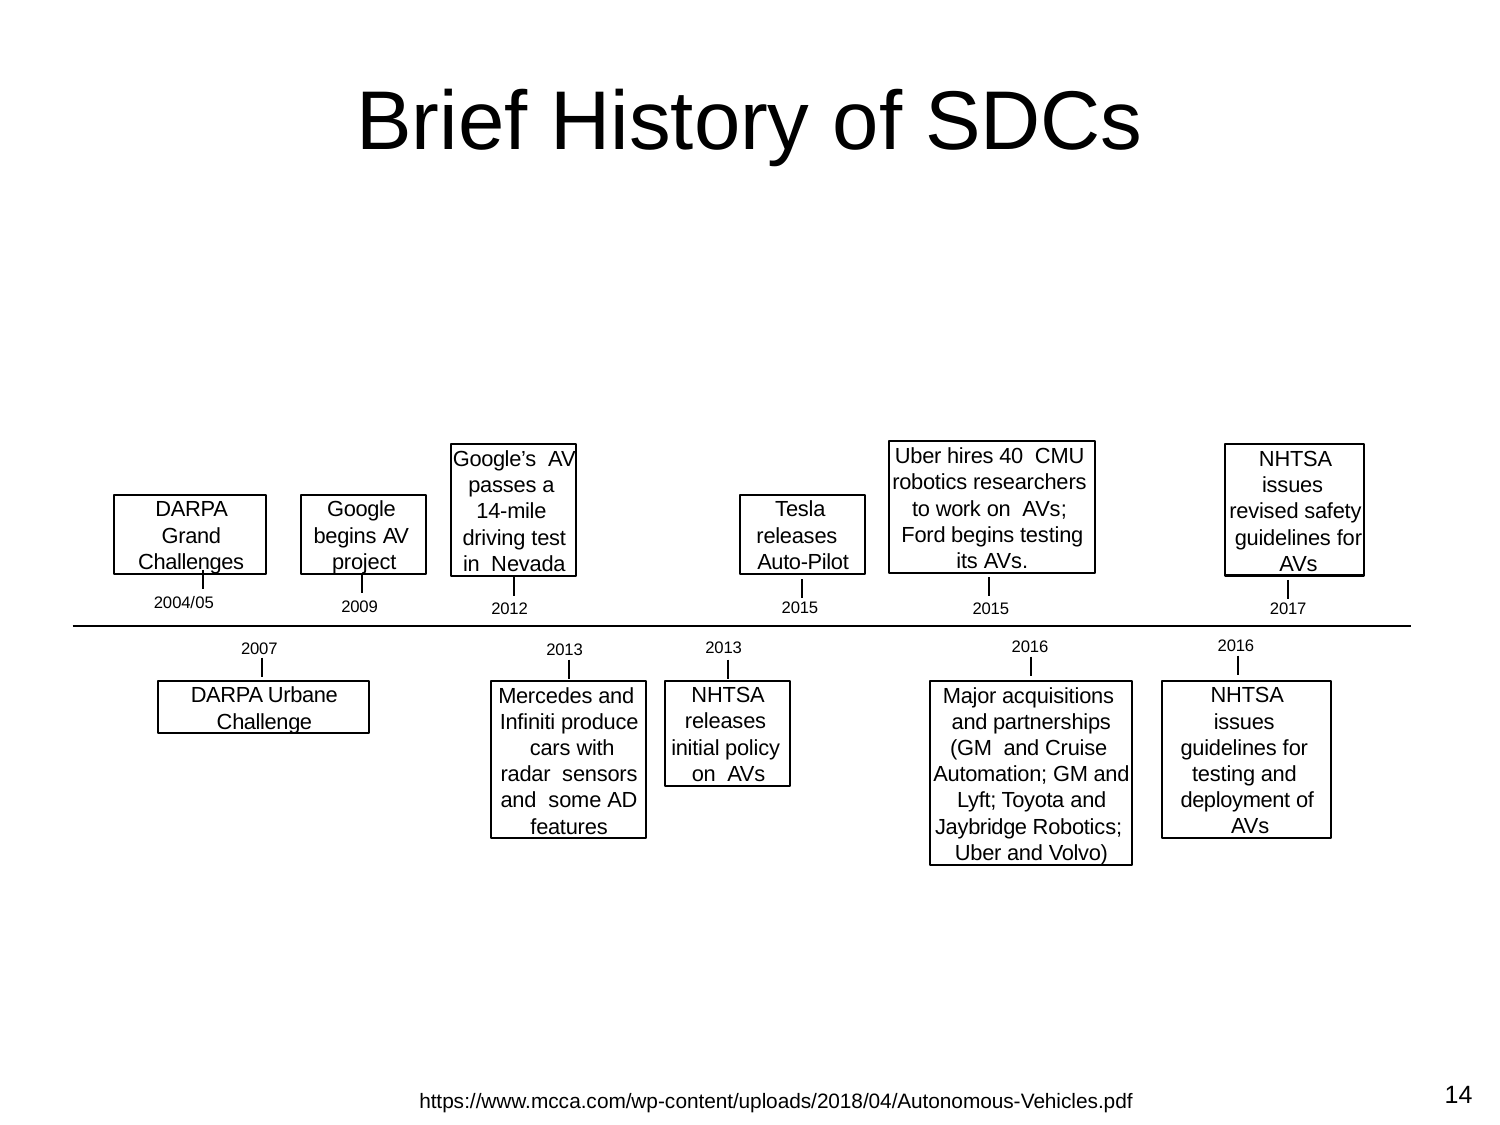

# Brief History of SDCs

Uber hires 40  CMU  robotics researchers  to work on  AVs;  Ford begins testing its AVs.
Google’s  AV passes a  14-mile  driving test in  Nevada
NHTSA issues  revised safety  guidelines for  AVs
Tesla  releases   Auto-Pilot
DARPA Grand Challenges
Google  begins AV  project

2004/05
2009
2015
2012
2017
2015

2016
2016
2013
2007
2013

DARPA Urbane Challenge
Mercedes and  Infiniti produce  cars with radar  sensors and  some AD features
NHTSA
releases  initial policy  on  AVs
Major acquisitions  and partnerships (GM  and Cruise  Automation; GM and  Lyft; Toyota and  Jaybridge Robotics;  Uber and Volvo)
NHTSA issues  guidelines for  testing and  deployment of  AVs
14
https://www.mcca.com/wp-content/uploads/2018/04/Autonomous-Vehicles.pdf